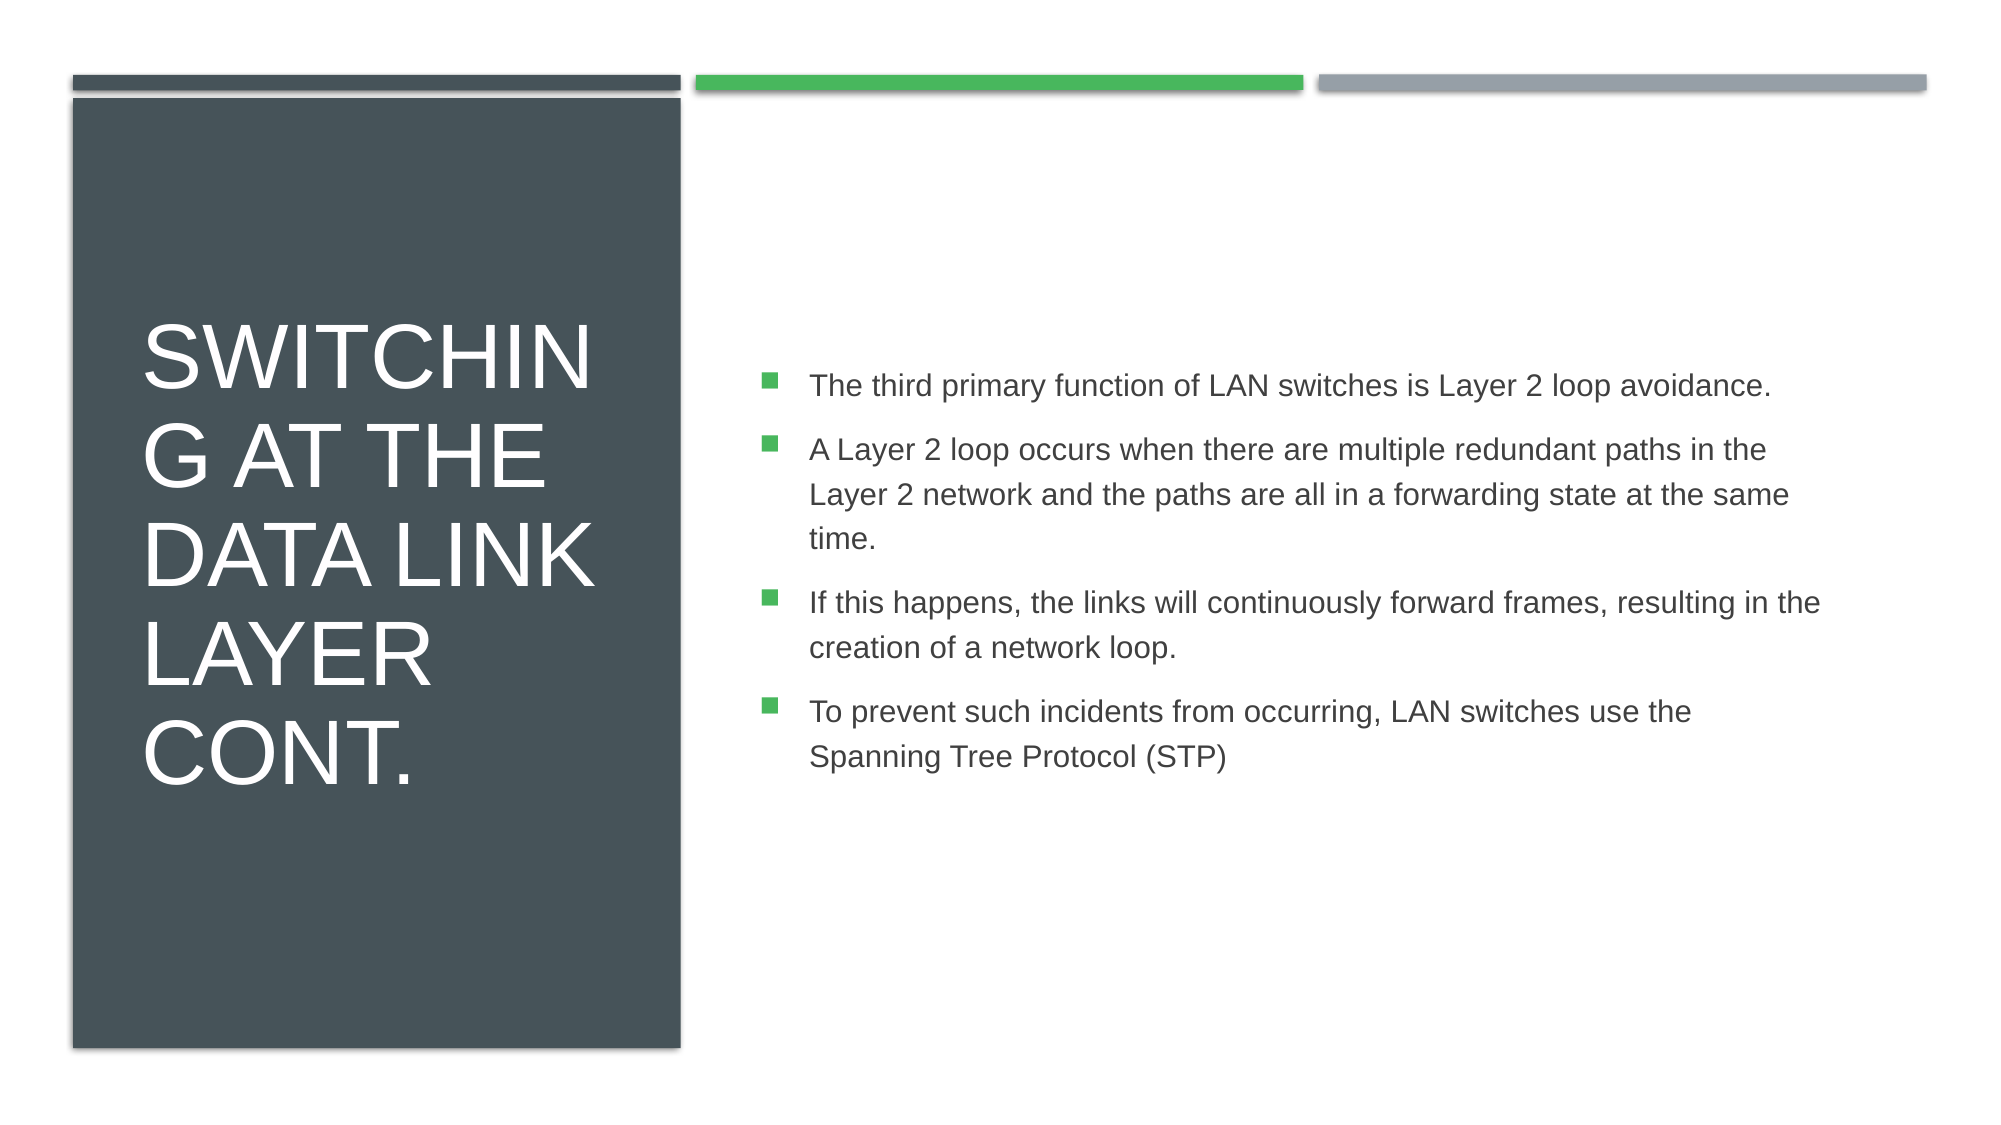

# Switching at the Data Link Layer cont.
The third primary function of LAN switches is Layer 2 loop avoidance.
A Layer 2 loop occurs when there are multiple redundant paths in the Layer 2 network and the paths are all in a forwarding state at the same time.
If this happens, the links will continuously forward frames, resulting in the creation of a network loop.
To prevent such incidents from occurring, LAN switches use the Spanning Tree Protocol (STP)